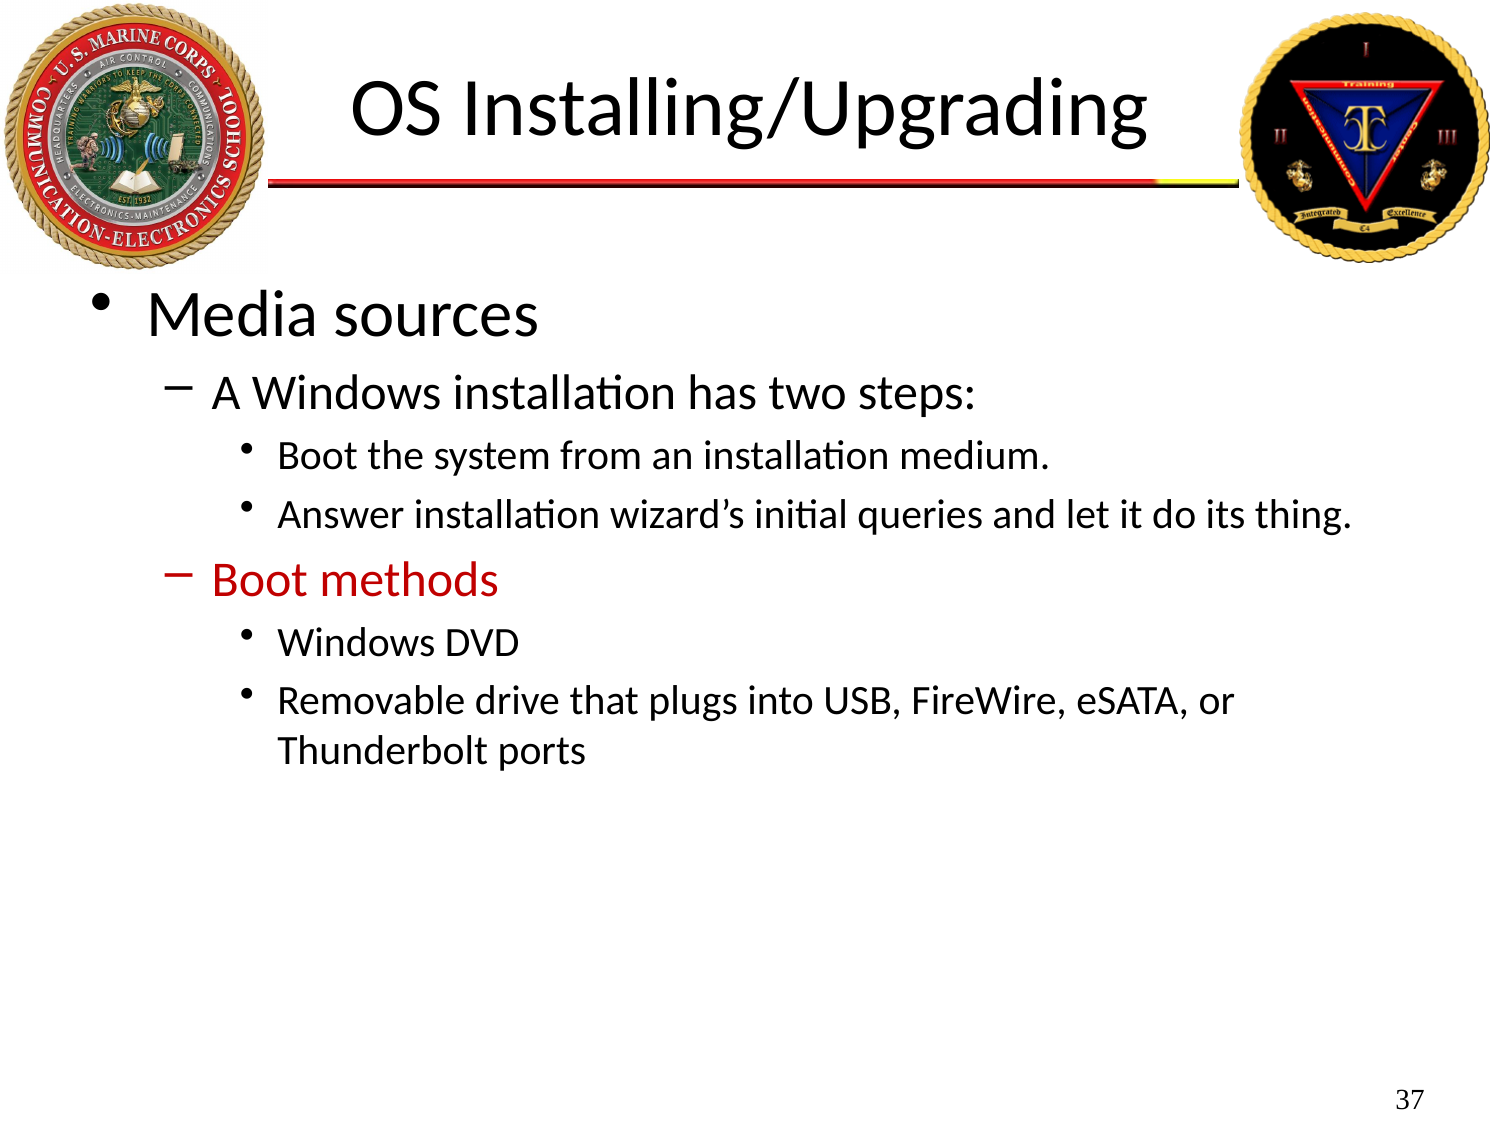

# OS Installing/Upgrading
Media sources
A Windows installation has two steps:
Boot the system from an installation medium.
Answer installation wizard’s initial queries and let it do its thing.
Boot methods
Windows DVD
Removable drive that plugs into USB, FireWire, eSATA, or Thunderbolt ports